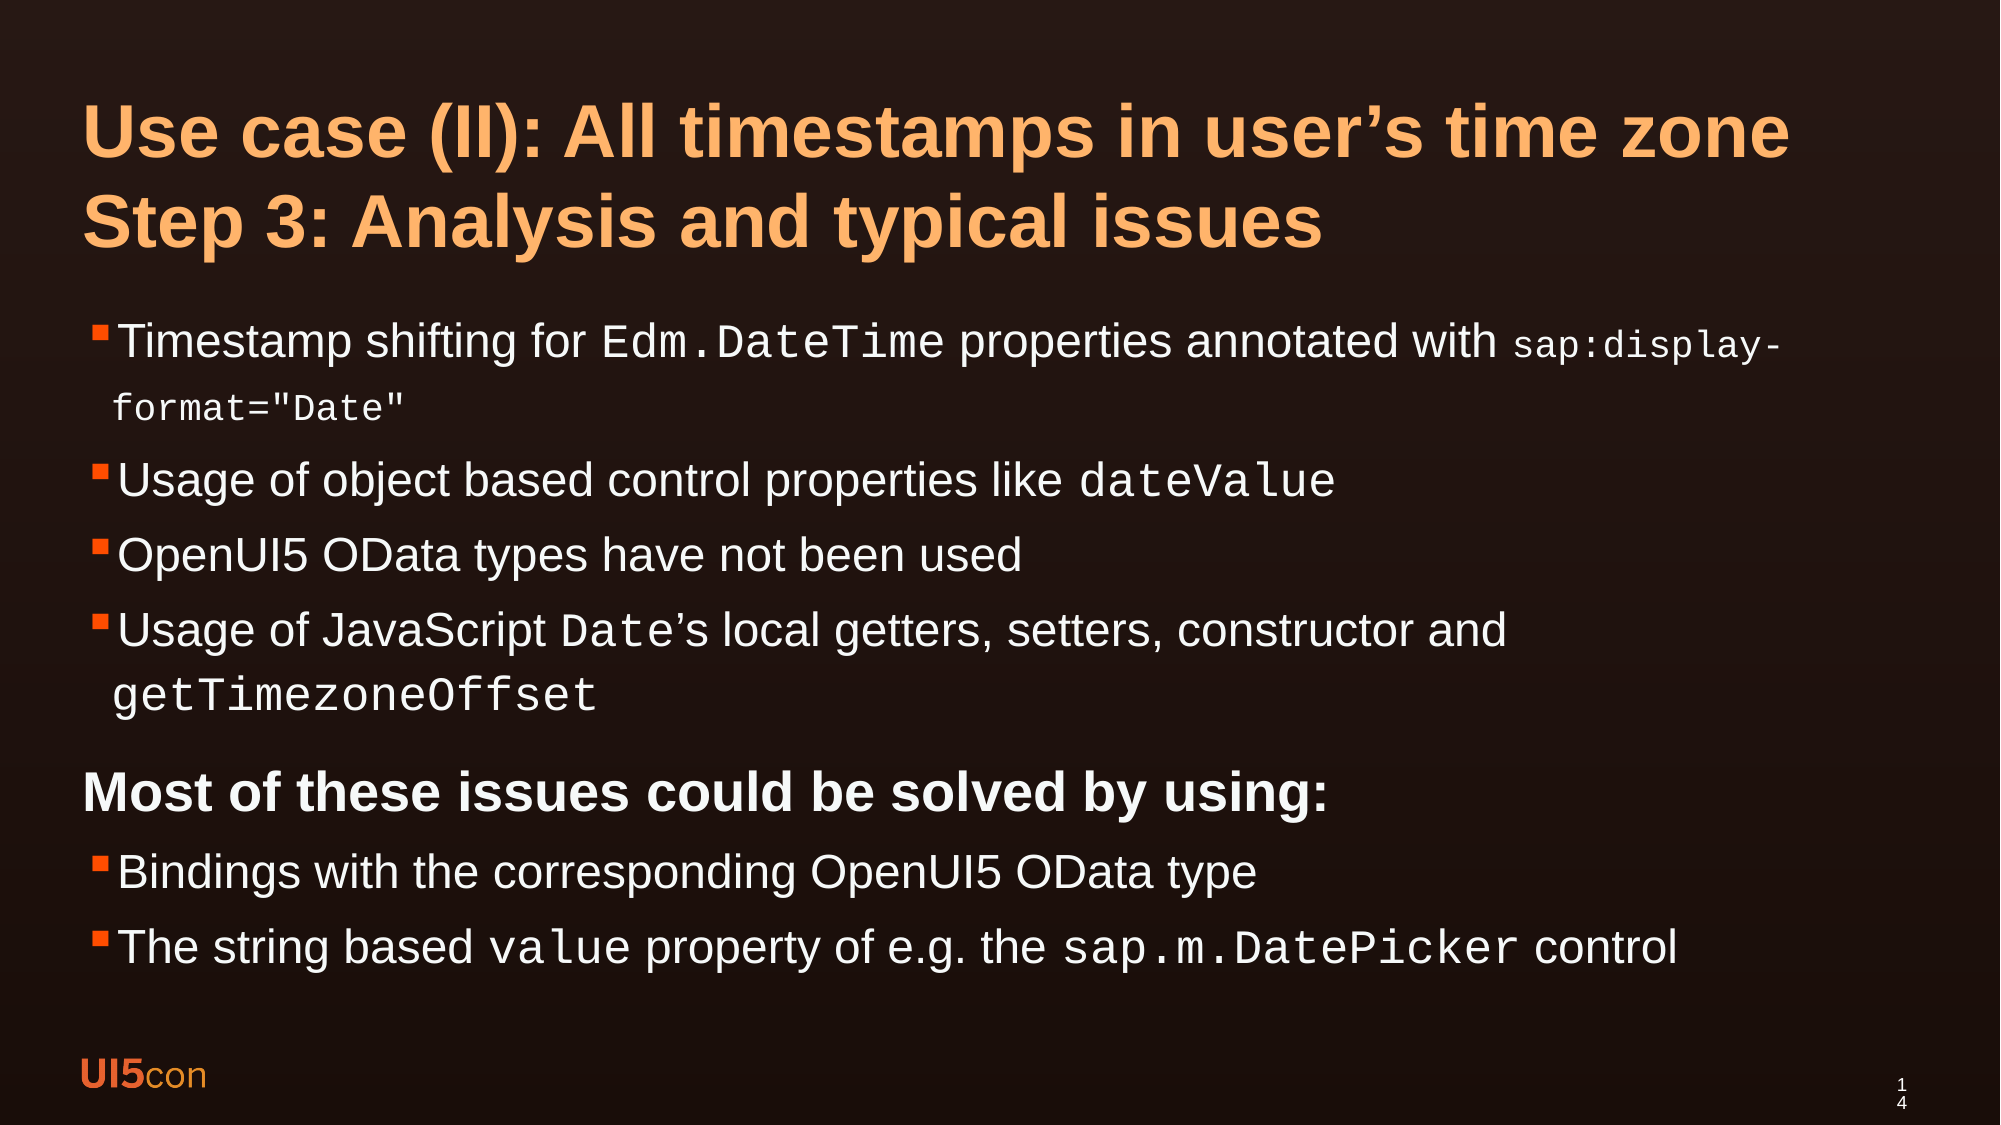

# Use case (II): All timestamps in user’s time zone Step 3: Analysis and typical issues
Timestamp shifting for Edm.DateTime properties annotated with sap:display-format="Date"
Usage of object based control properties like dateValue
OpenUI5 OData types have not been used
Usage of JavaScript Date’s local getters, setters, constructor and getTimezoneOffset
Most of these issues could be solved by using:
Bindings with the corresponding OpenUI5 OData type
The string based value property of e.g. the sap.m.DatePicker control
14